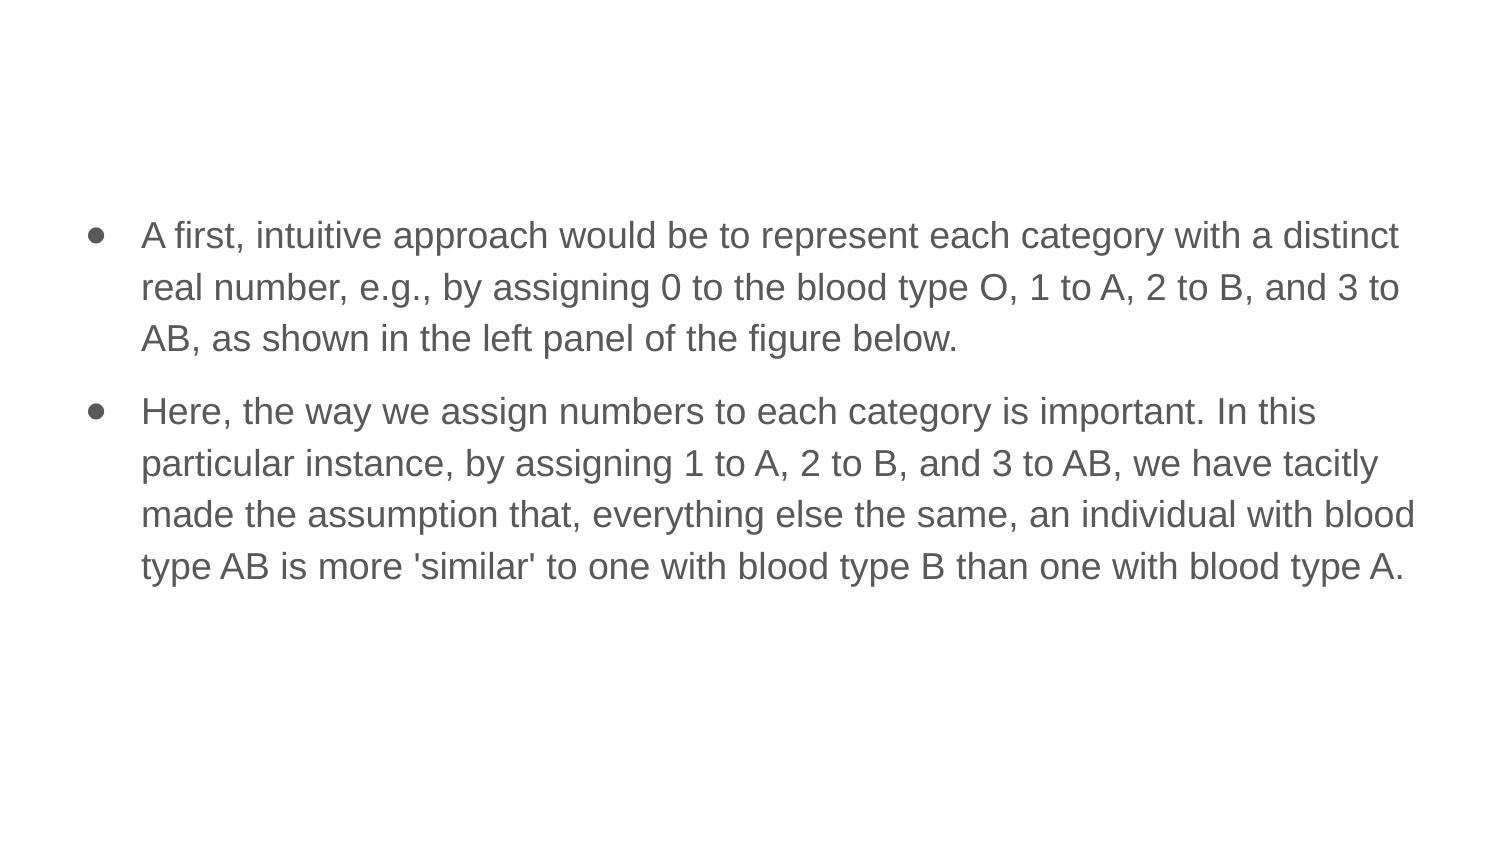

A first, intuitive approach would be to represent each category with a distinct real number, e.g., by assigning 0 to the blood type O, 1 to A, 2 to B, and 3 to AB, as shown in the left panel of the figure below.
Here, the way we assign numbers to each category is important. In this particular instance, by assigning 1 to A, 2 to B, and 3 to AB, we have tacitly made the assumption that, everything else the same, an individual with blood type AB is more 'similar' to one with blood type B than one with blood type A.